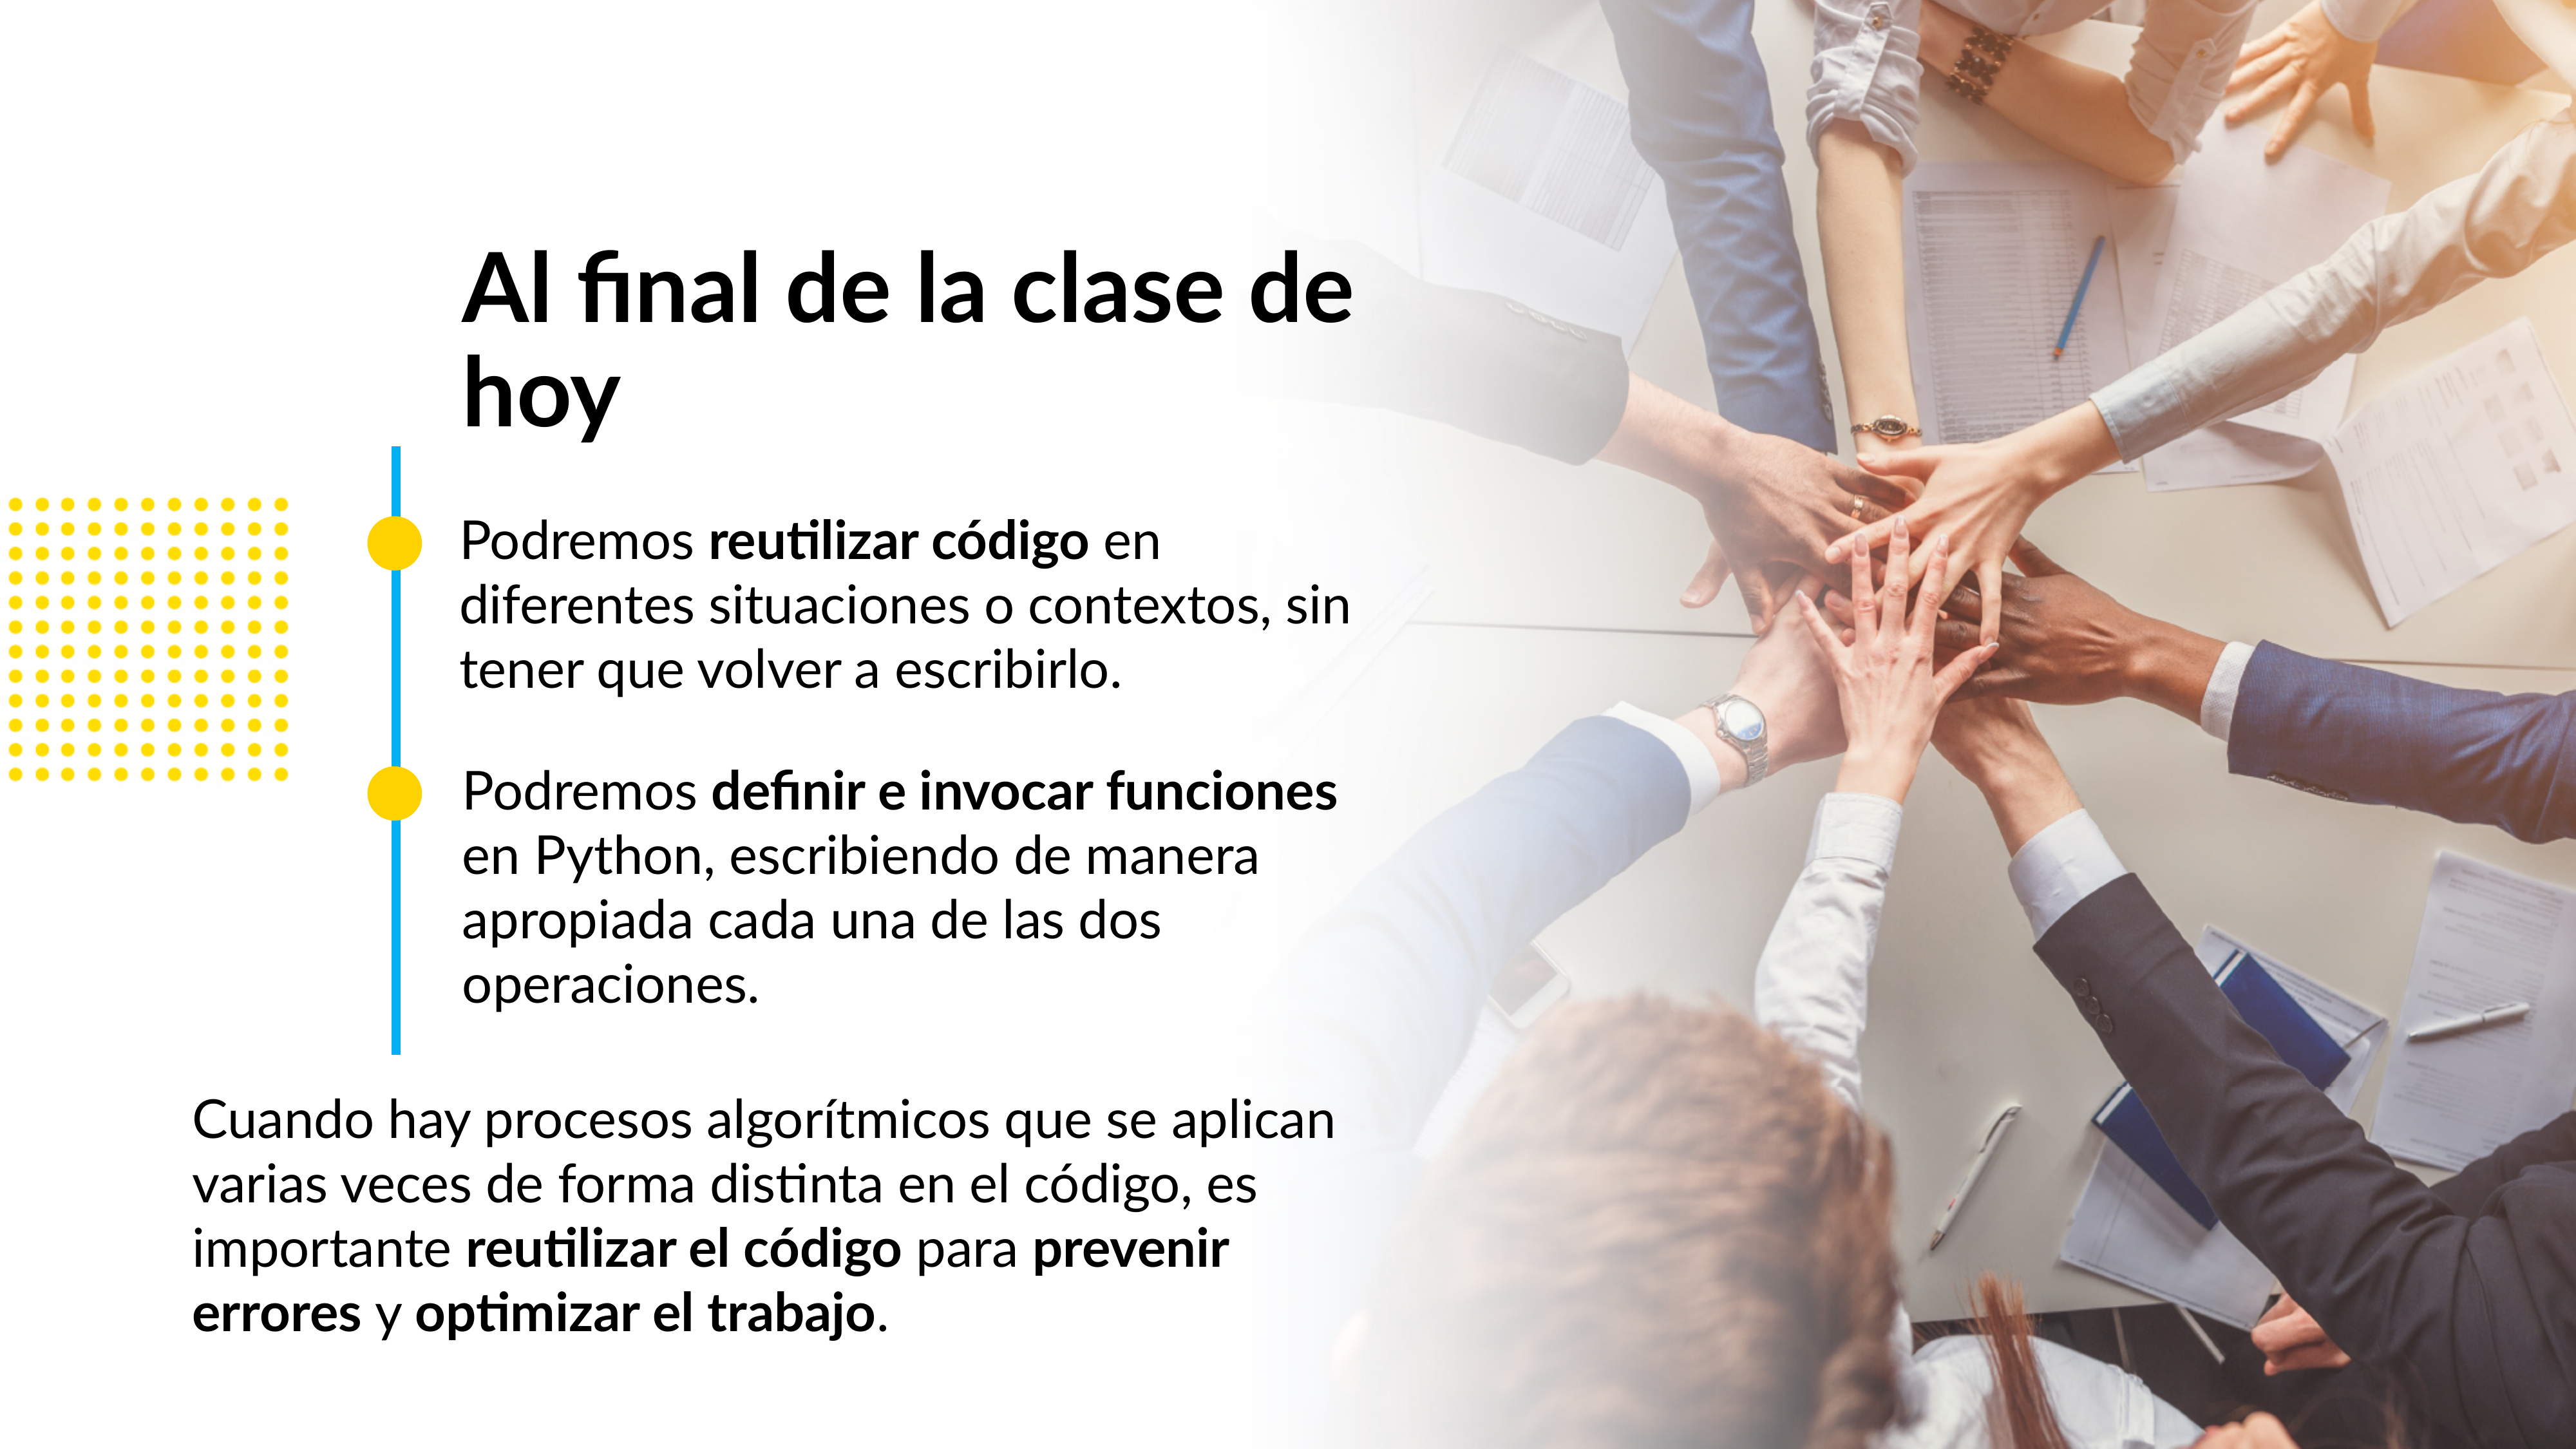

Al final de la clase de hoy
Podremos reutilizar código en diferentes situaciones o contextos, sin tener que volver a escribirlo.

Podremos definir e invocar funciones en Python, escribiendo de manera apropiada cada una de las dos operaciones.

Cuando hay procesos algorítmicos que se aplican varias veces de forma distinta en el código, es importante reutilizar el código para prevenir errores y optimizar el trabajo.